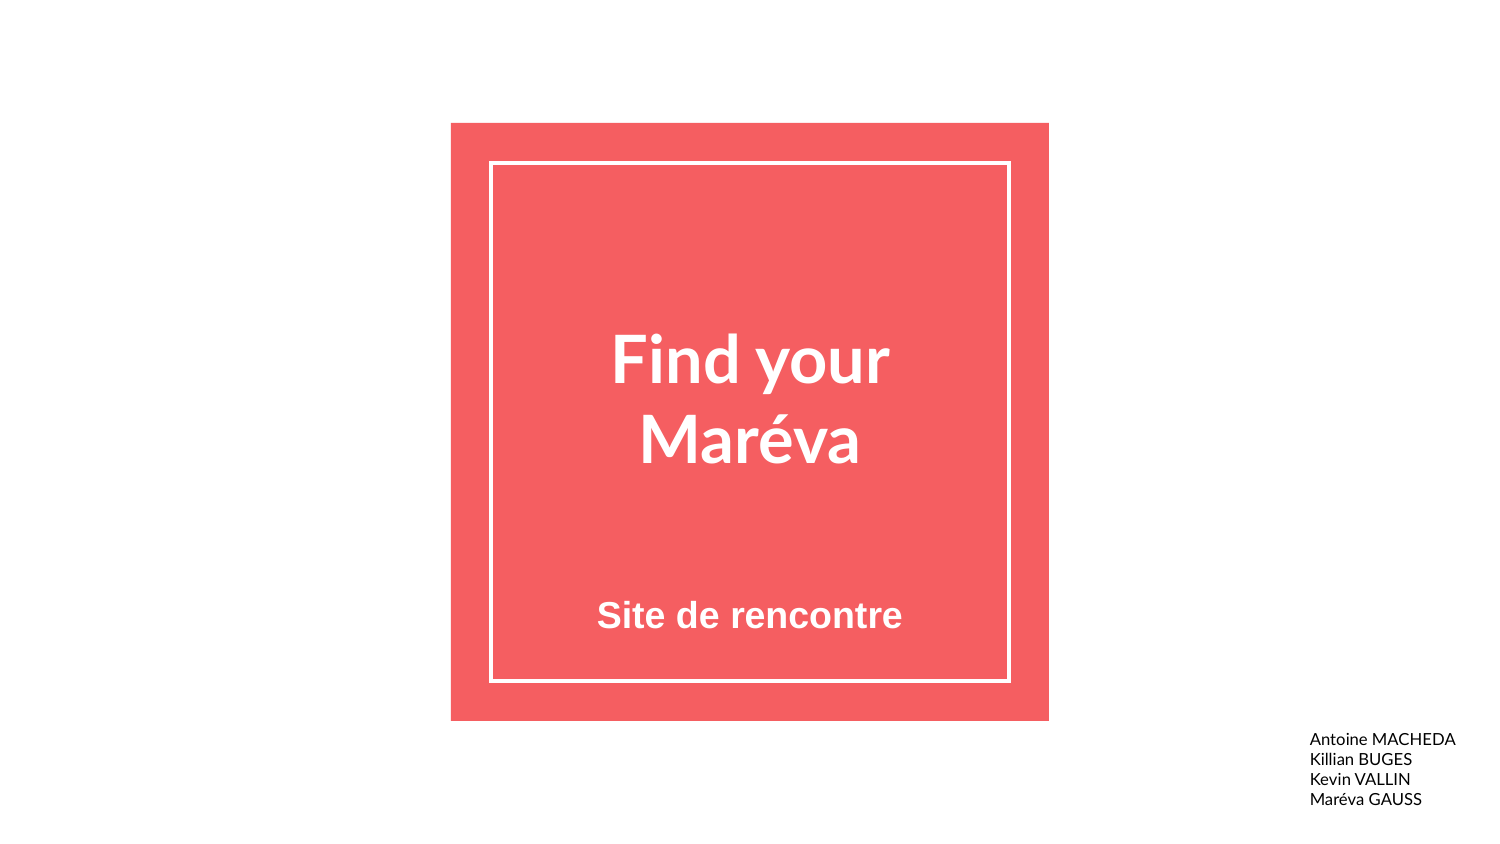

# Find your Maréva
Site de rencontre
Antoine MACHEDA
Killian BUGES
Kevin VALLIN
Maréva GAUSS